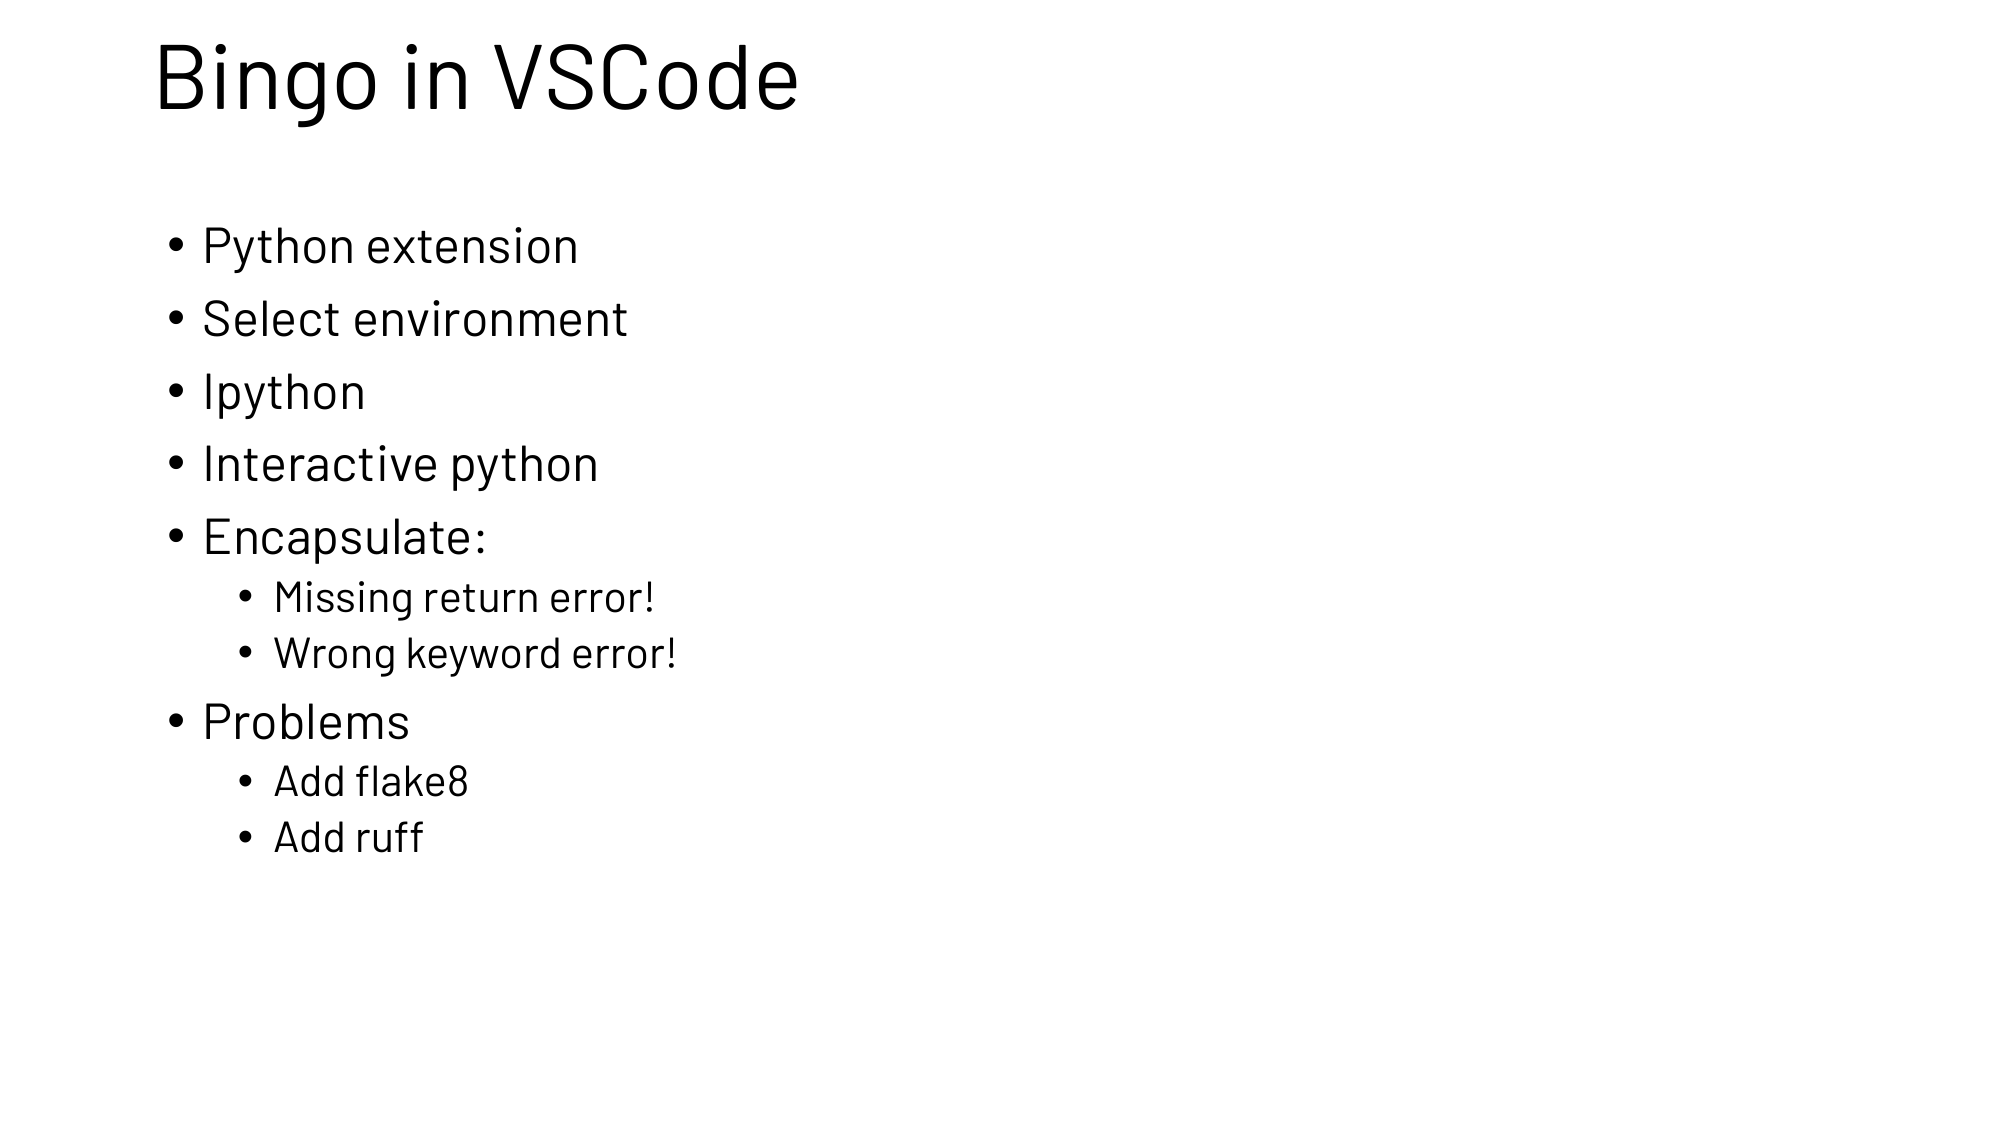

Bingo in VSCode
Python extension
Select environment
Ipython
Interactive python
Encapsulate:
Missing return error!
Wrong keyword error!
Problems
Add flake8
Add ruff